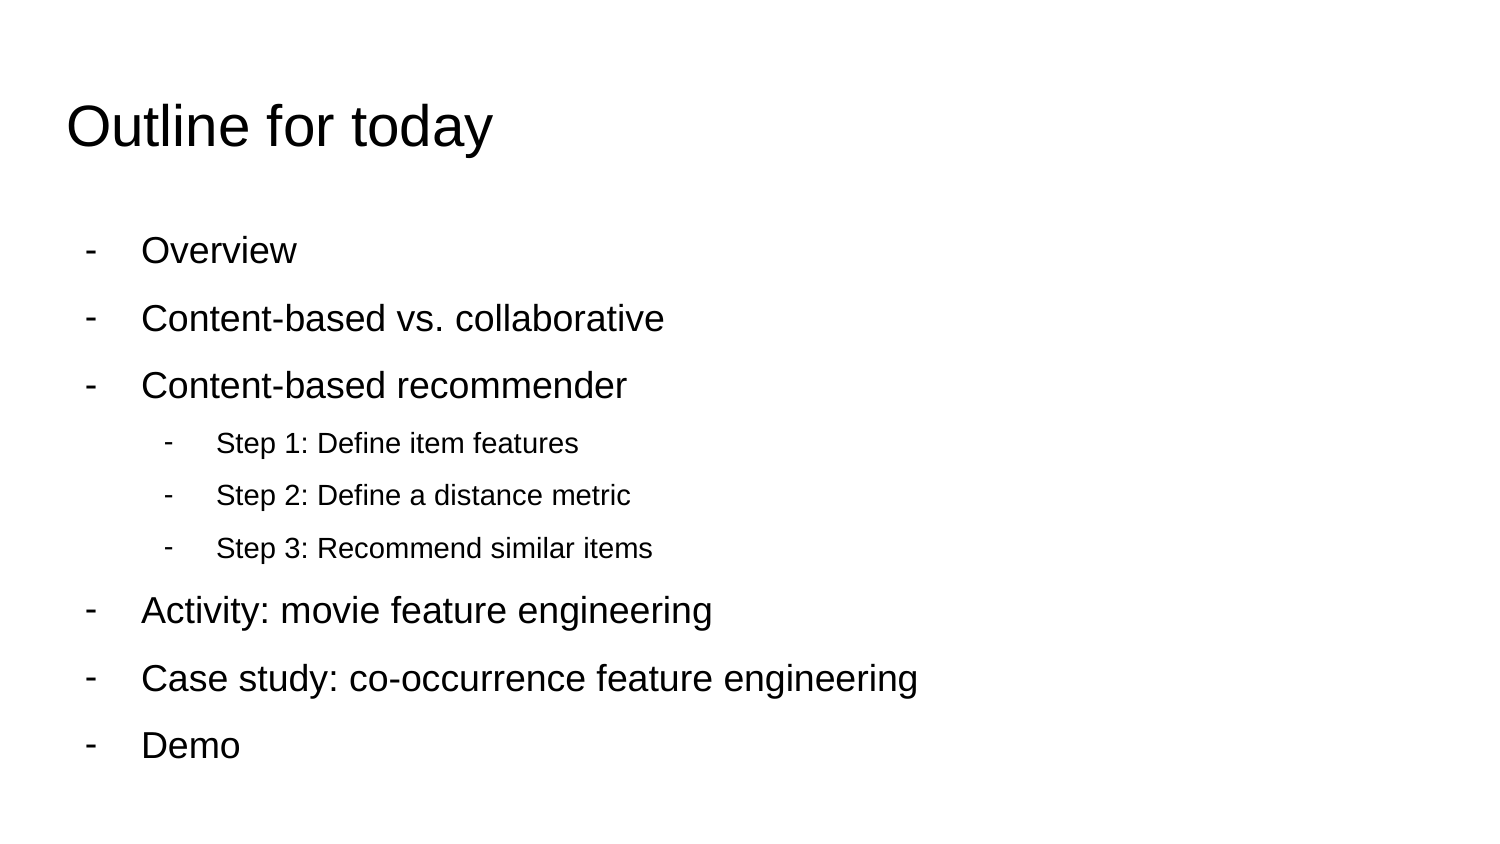

# Outline for today
Overview
Content-based vs. collaborative
Content-based recommender
Step 1: Define item features
Step 2: Define a distance metric
Step 3: Recommend similar items
Activity: movie feature engineering
Case study: co-occurrence feature engineering
Demo